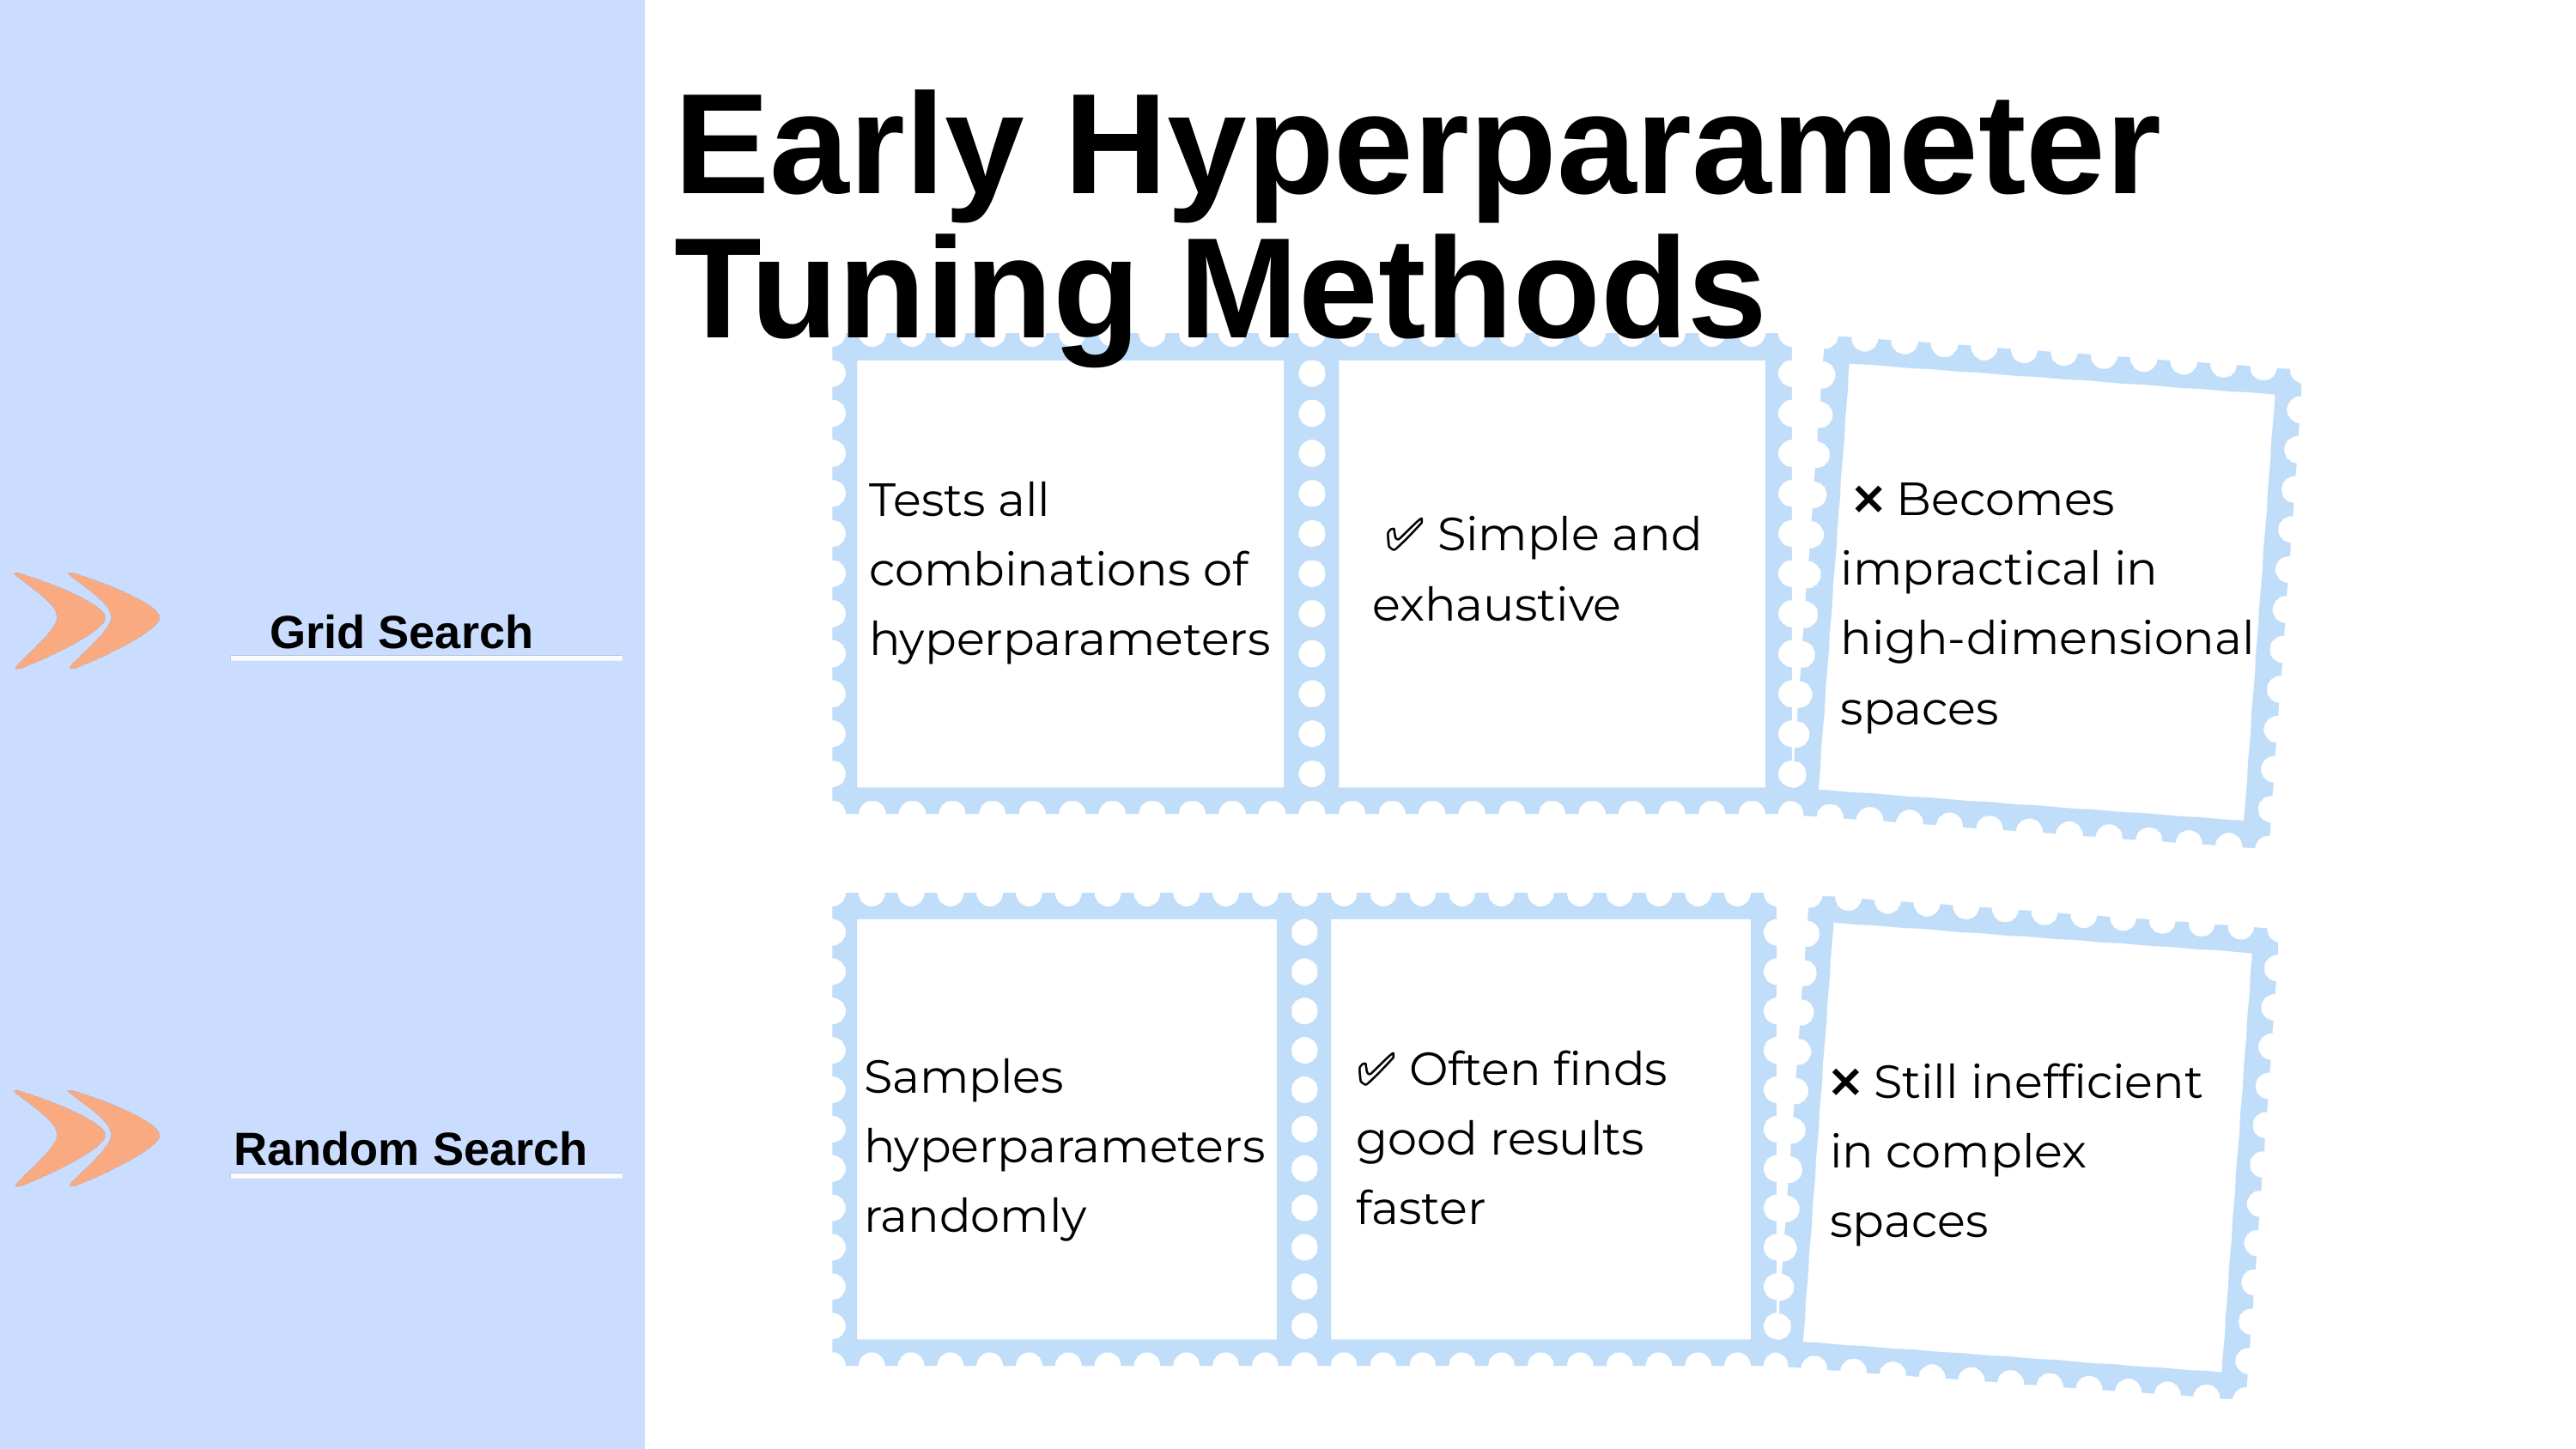

Early Hyperparameter Tuning Methods

 ❌ Becomes impractical in high-dimensional spaces

Tests all combinations of hyperparameters

 ✅ Simple and exhaustive

Grid Search

✅ Often finds good results faster
Samples hyperparameters randomly
❌ Still inefficient in complex spaces

Random Search